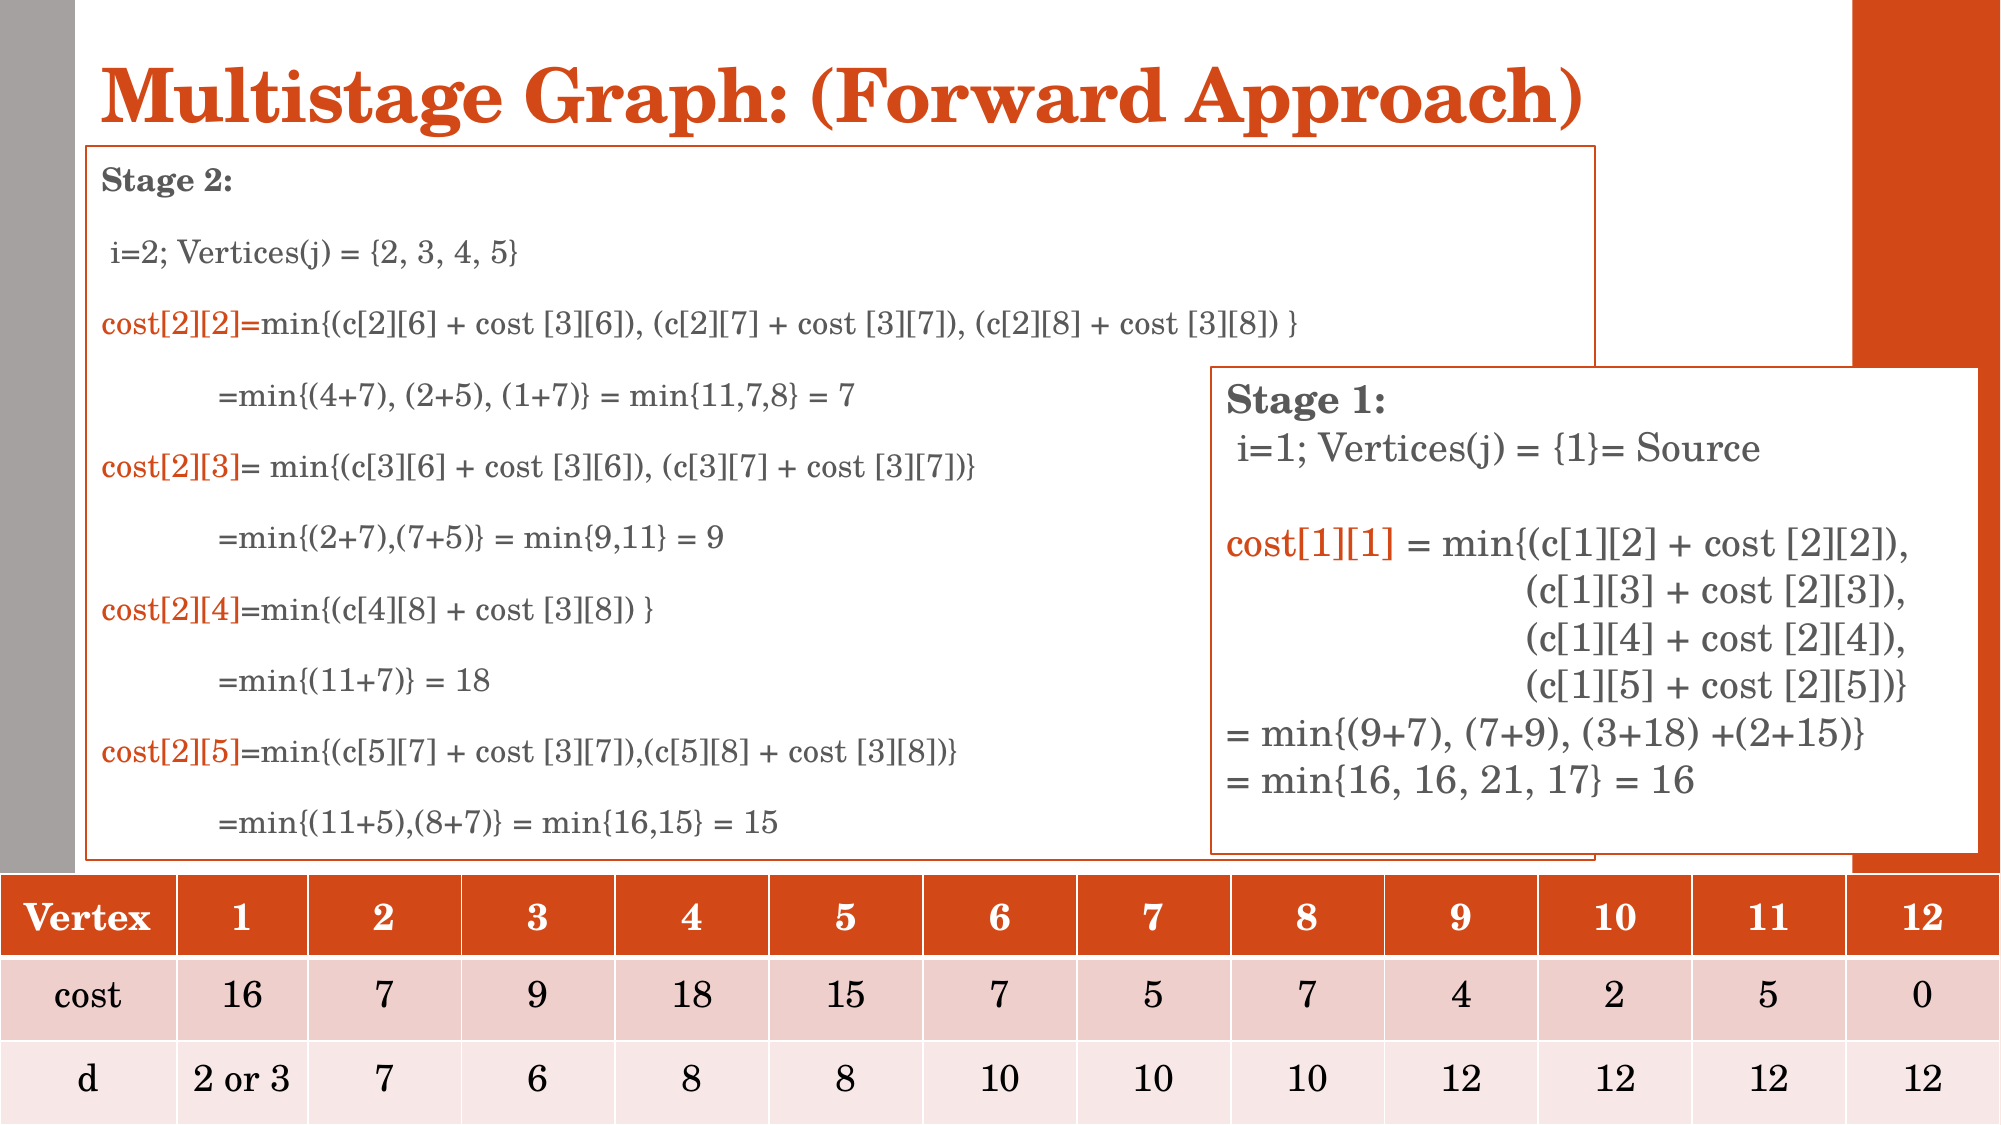

# Multistage Graph: (Forward Approach)
Stage 2:
 i=2; Vertices(j) = {2, 3, 4, 5}
cost[2][2]=min{(c[2][6] + cost [3][6]), (c[2][7] + cost [3][7]), (c[2][8] + cost [3][8]) }
		=min{(4+7), (2+5), (1+7)} = min{11,7,8} = 7
cost[2][3]= min{(c[3][6] + cost [3][6]), (c[3][7] + cost [3][7])}
		=min{(2+7),(7+5)} = min{9,11} = 9
cost[2][4]=min{(c[4][8] + cost [3][8]) }
		=min{(11+7)} = 18
cost[2][5]=min{(c[5][7] + cost [3][7]),(c[5][8] + cost [3][8])}
		=min{(11+5),(8+7)} = min{16,15} = 15

Stage 1:
 i=1; Vertices(j) = {1}= Source

cost[1][1] = min{(c[1][2] + cost [2][2]), 		(c[1][3] + cost [2][3]),
		(c[1][4] + cost [2][4]),
		(c[1][5] + cost [2][5])}
= min{(9+7), (7+9), (3+18) +(2+15)}
= min{16, 16, 21, 17} = 16

| Vertex | 1 | 2 | 3 | 4 | 5 | 6 | 7 | 8 | 9 | 10 | 11 | 12 |
| --- | --- | --- | --- | --- | --- | --- | --- | --- | --- | --- | --- | --- |
| cost | 16 | 7 | 9 | 18 | 15 | 7 | 5 | 7 | 4 | 2 | 5 | 0 |
| d | 2 or 3 | 7 | 6 | 8 | 8 | 10 | 10 | 10 | 12 | 12 | 12 | 12 |